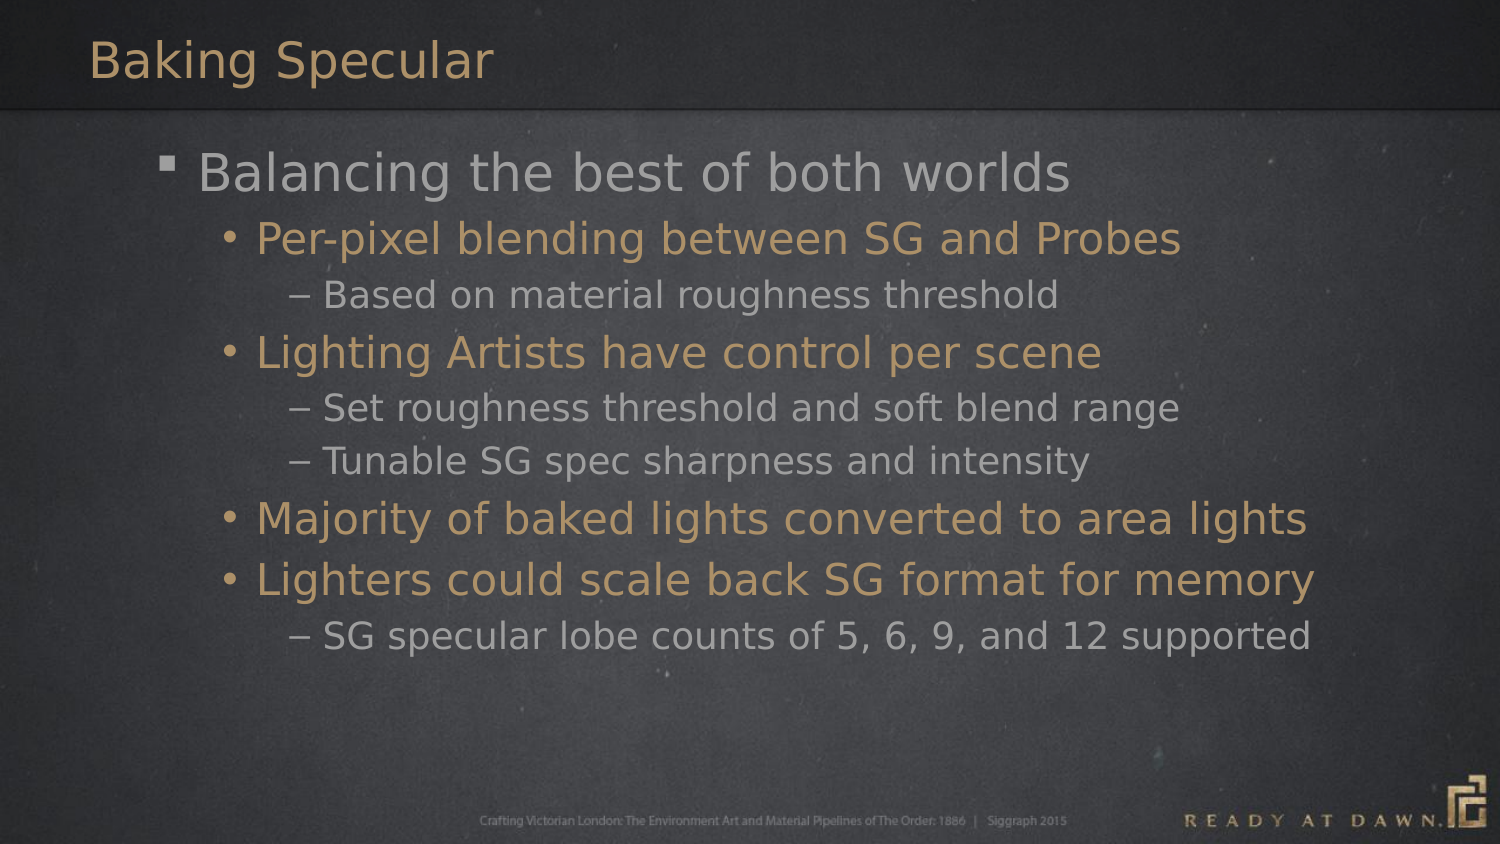

# Baking Specular
Balancing the best of both worlds
Per-pixel blending between SG and Probes
Based on material roughness threshold
Lighting Artists have control per scene
Set roughness threshold and soft blend range
Tunable SG spec sharpness and intensity
Majority of baked lights converted to area lights
Lighters could scale back SG format for memory
SG specular lobe counts of 5, 6, 9, and 12 supported